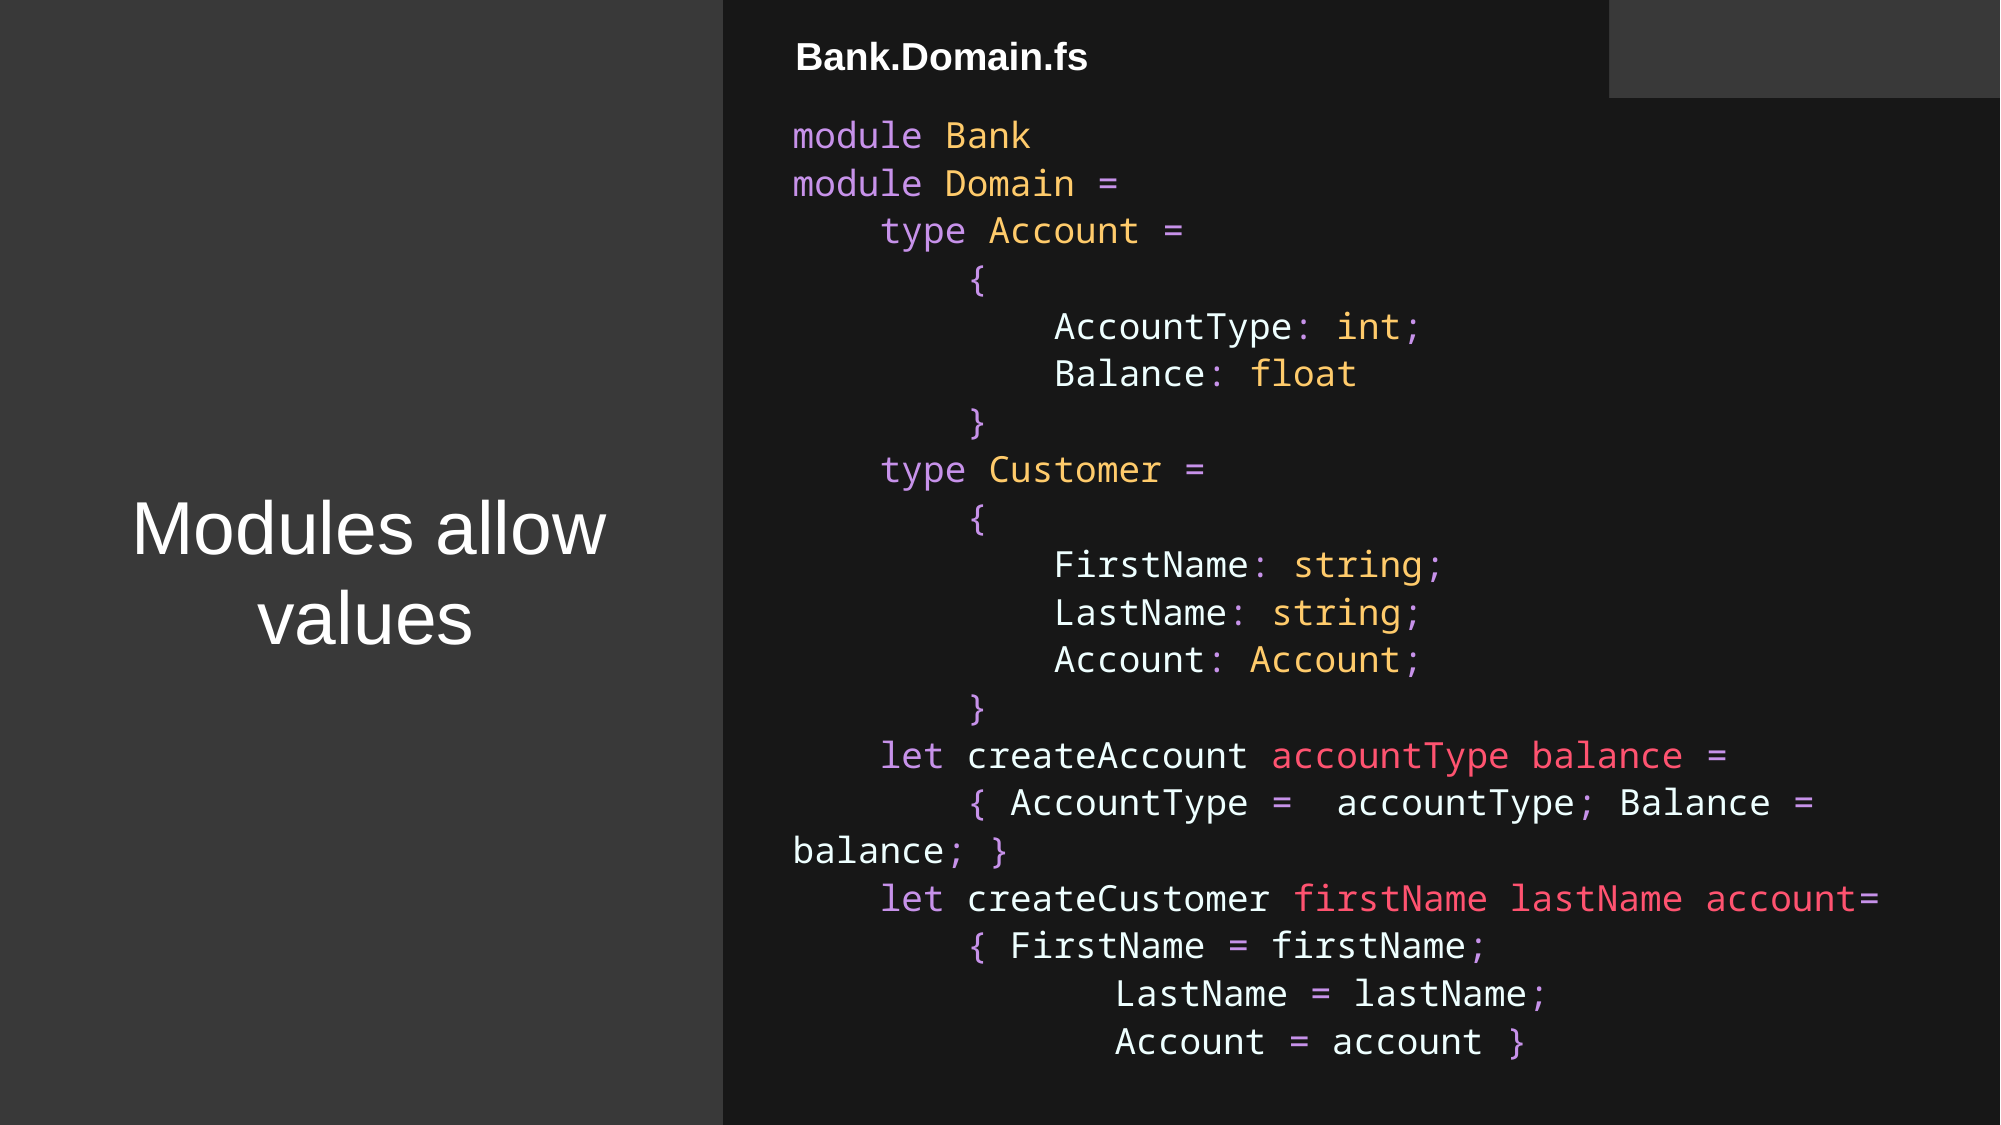

Bank.Domain.fs
module Bank
module Domain =
    type Account =
        {
            AccountType: int;
            Balance: float
        }
    type Customer =
        {
            FirstName: string;
            LastName: string;
            Account: Account;
        }
    let createAccount accountType balance =
        { AccountType =  accountType; Balance = balance; }
    let createCustomer firstName lastName account=
        { FirstName = firstName;
		 LastName = lastName;
		 Account = account }

Modules allow values